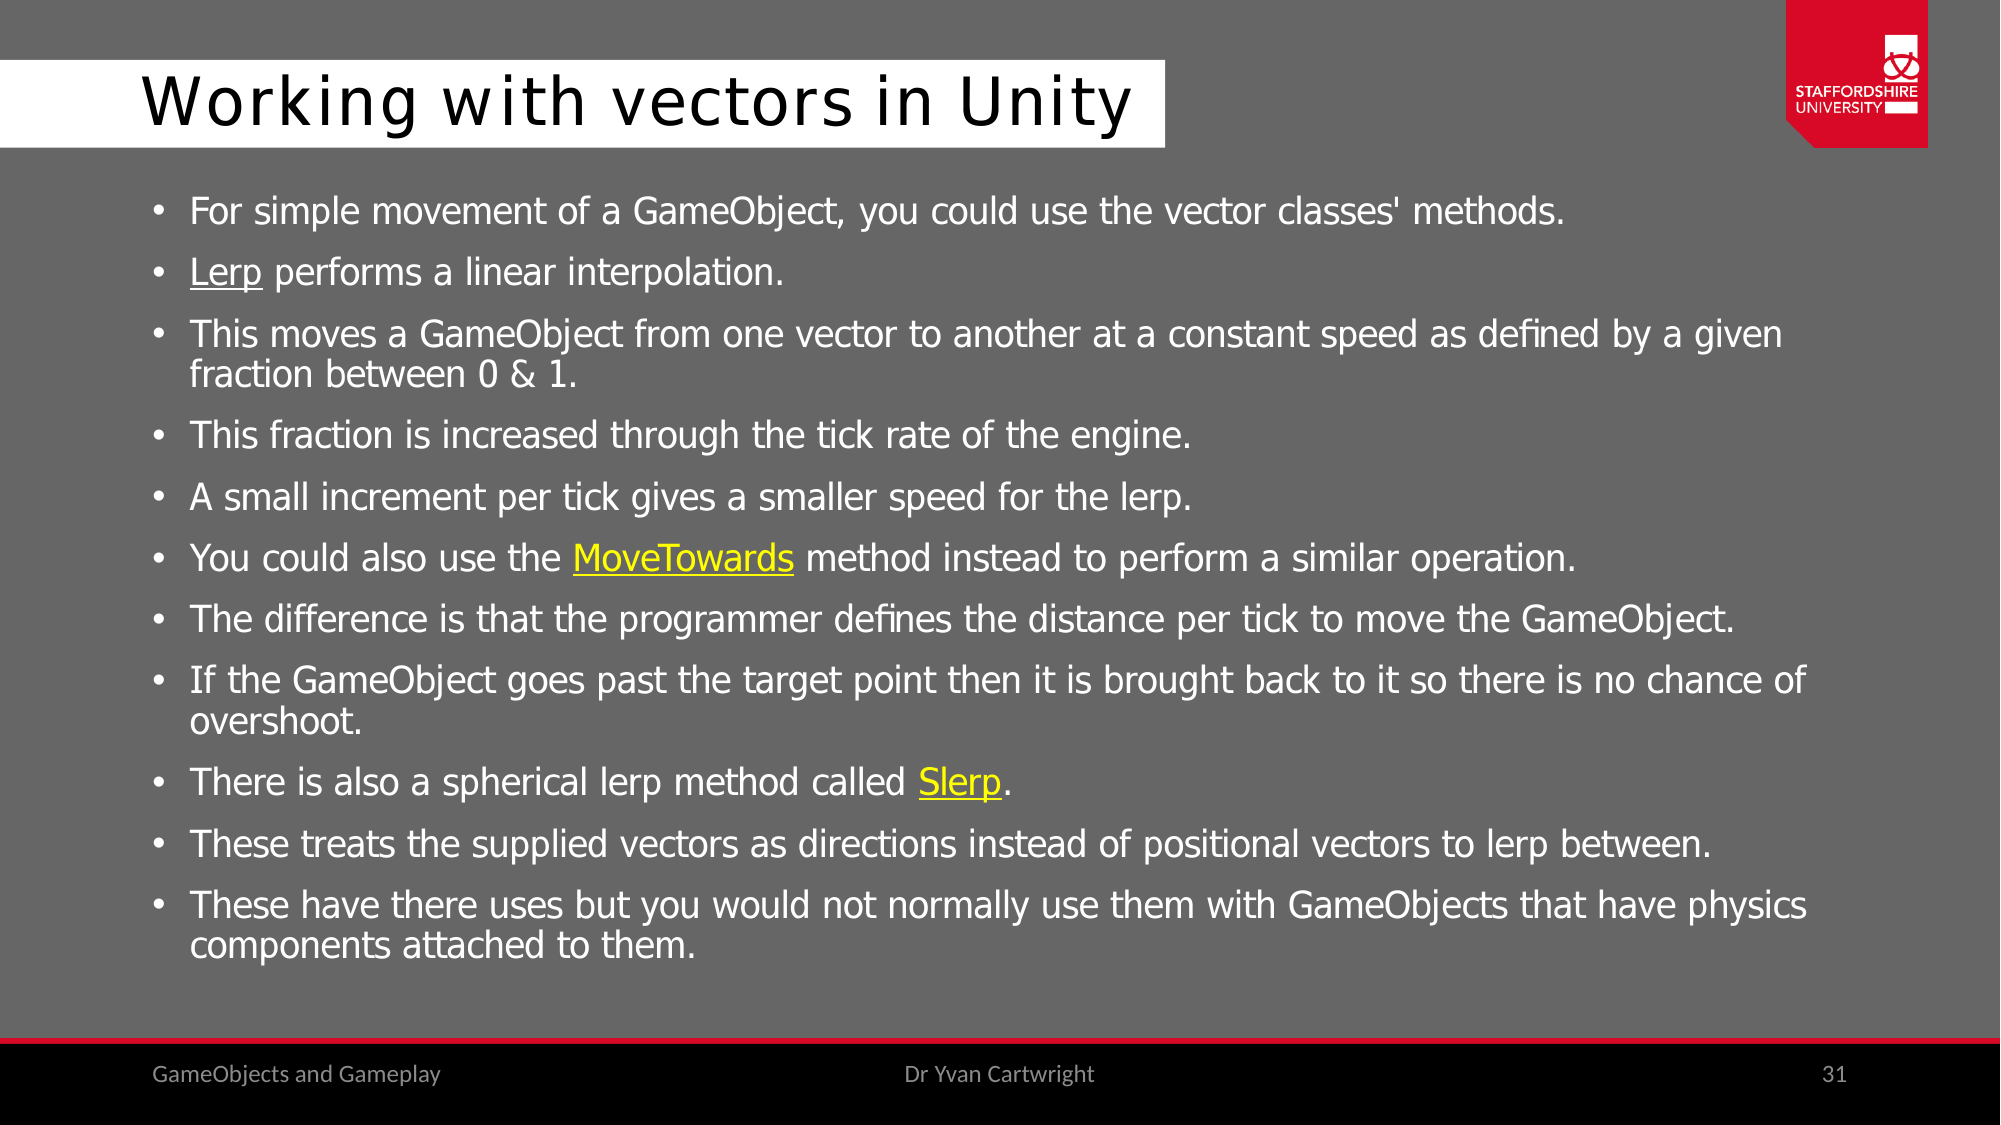

# Working with vectors in Unity
For simple movement of a GameObject, you could use the vector classes' methods.
Lerp performs a linear interpolation.
This moves a GameObject from one vector to another at a constant speed as defined by a given fraction between 0 & 1.
This fraction is increased through the tick rate of the engine.
A small increment per tick gives a smaller speed for the lerp.
You could also use the MoveTowards method instead to perform a similar operation.
The difference is that the programmer defines the distance per tick to move the GameObject.
If the GameObject goes past the target point then it is brought back to it so there is no chance of overshoot.
There is also a spherical lerp method called Slerp.
These treats the supplied vectors as directions instead of positional vectors to lerp between.
These have there uses but you would not normally use them with GameObjects that have physics components attached to them.
GameObjects and Gameplay
Dr Yvan Cartwright
31